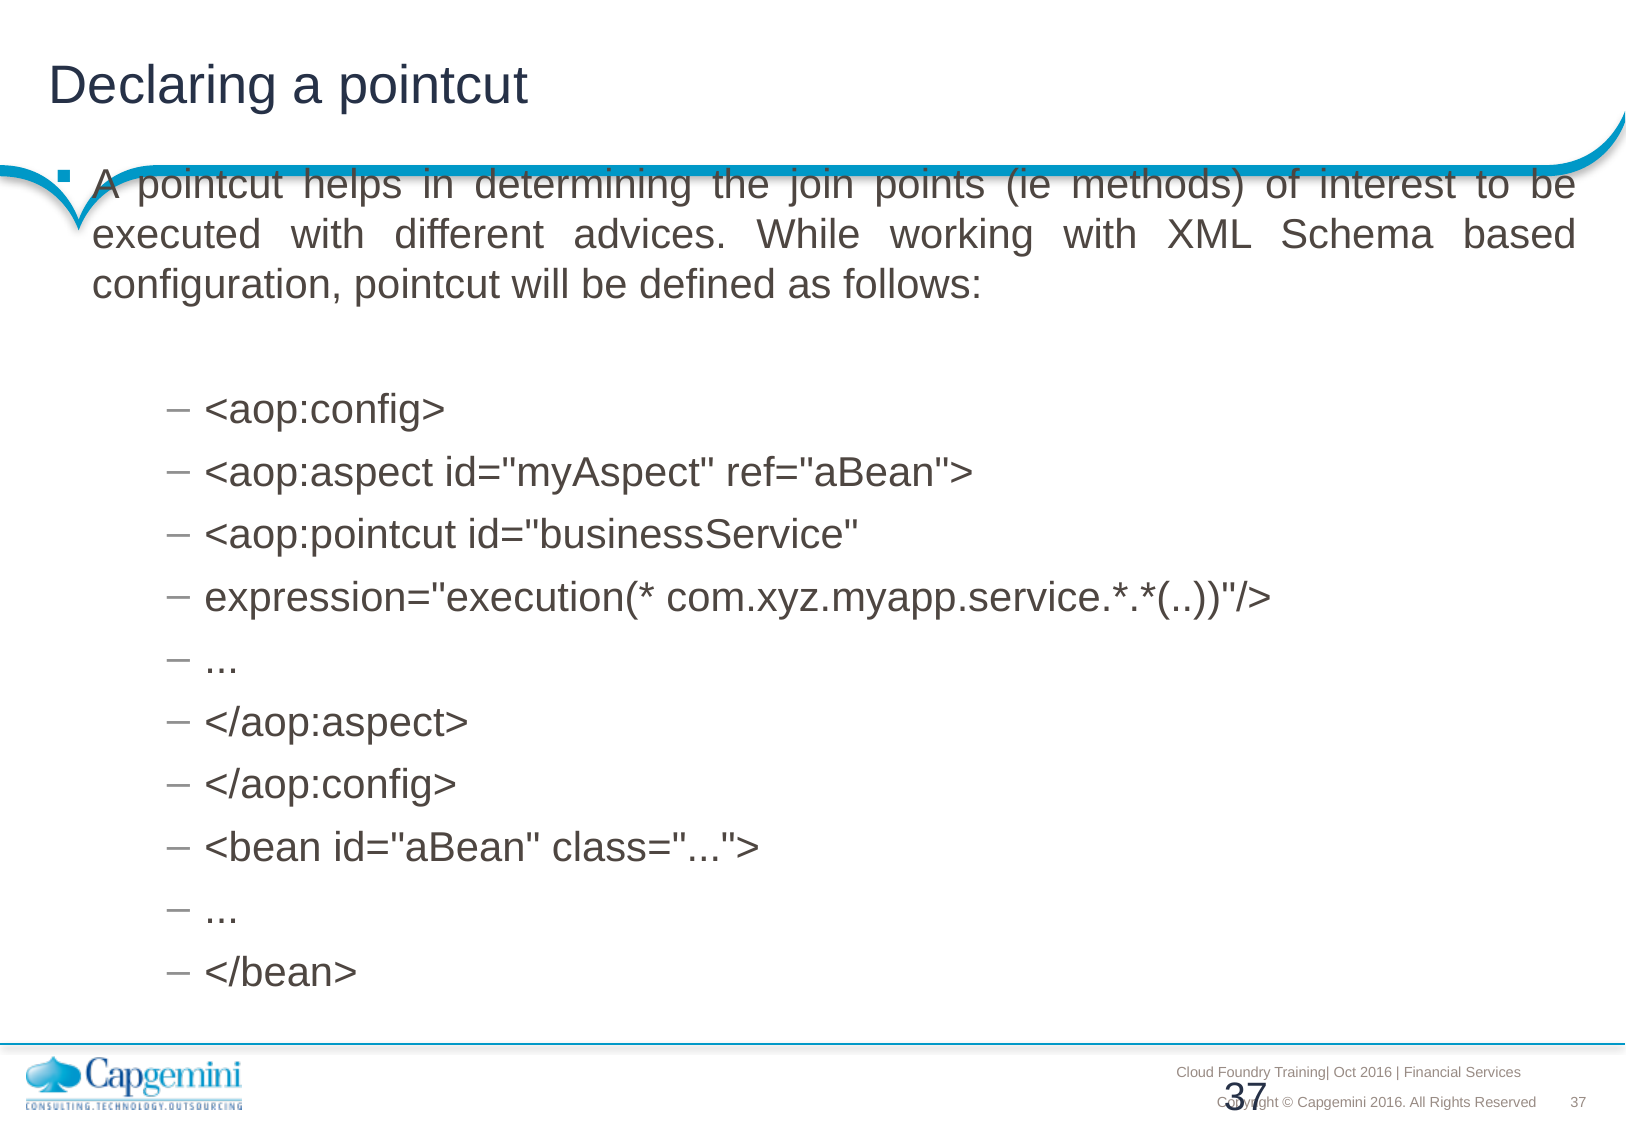

# Declaring a pointcut
A pointcut helps in determining the join points (ie methods) of interest to be executed with different advices. While working with XML Schema based configuration, pointcut will be defined as follows:

<aop:config>
<aop:aspect id="myAspect" ref="aBean">
<aop:pointcut id="businessService"
expression="execution(* com.xyz.myapp.service.*.*(..))"/>
...
</aop:aspect>
</aop:config>
<bean id="aBean" class="...">
...
</bean>
37